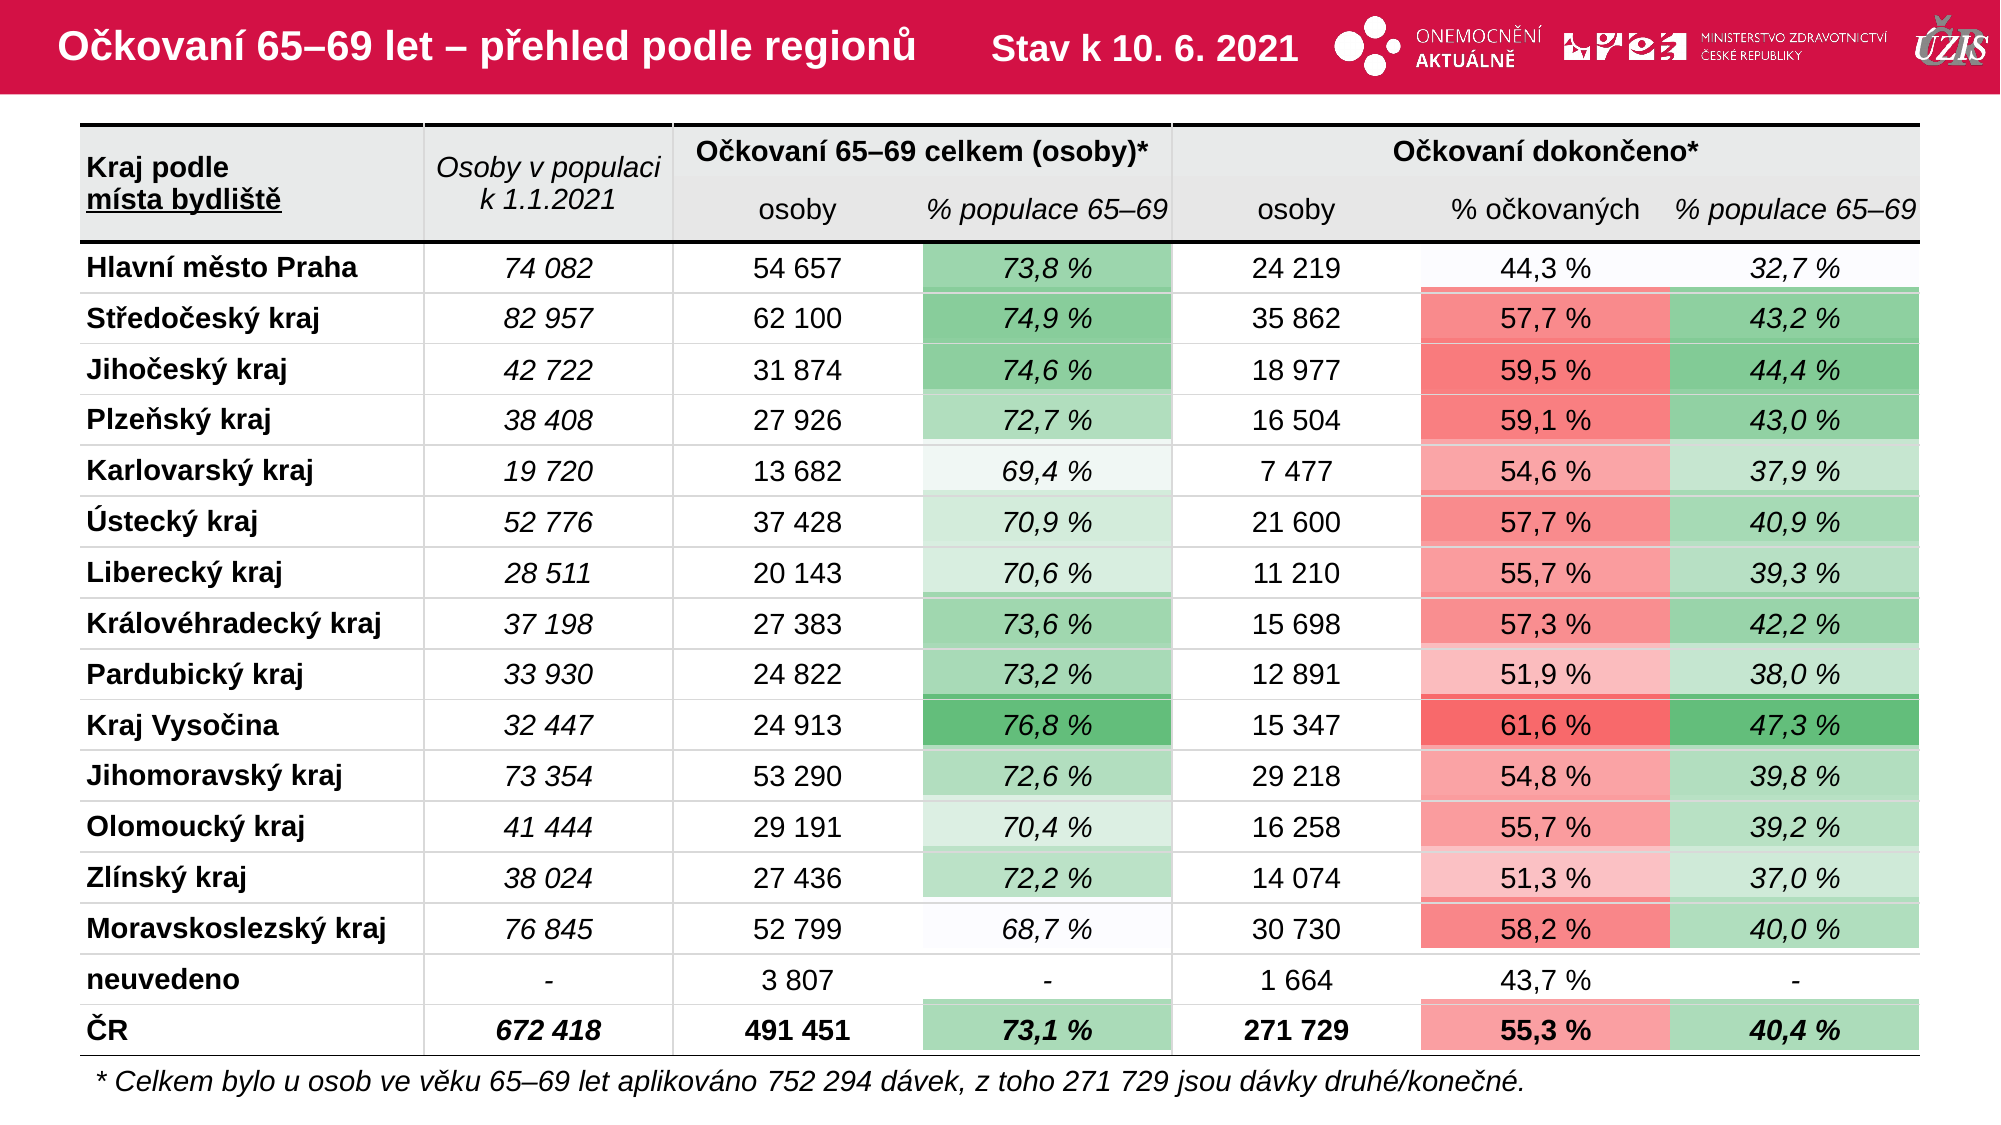

# Očkovaní 65–69 let – přehled podle regionů
Stav k 10. 6. 2021
| Kraj podle místa bydliště | Osoby v populaci k 1.1.2021 | Očkovaní 65–69 celkem (osoby)\* |  | Očkovaní dokončeno\* |  |  |
| --- | --- | --- | --- | --- | --- | --- |
|  |  | osoby | % populace 65–69 | osoby | % očkovaných | % populace 65–69 |
| Hlavní město Praha | 74 082 | 54 657 | 73,8 % | 24 219 | 44,3 % | 32,7 % |
| Středočeský kraj | 82 957 | 62 100 | 74,9 % | 35 862 | 57,7 % | 43,2 % |
| Jihočeský kraj | 42 722 | 31 874 | 74,6 % | 18 977 | 59,5 % | 44,4 % |
| Plzeňský kraj | 38 408 | 27 926 | 72,7 % | 16 504 | 59,1 % | 43,0 % |
| Karlovarský kraj | 19 720 | 13 682 | 69,4 % | 7 477 | 54,6 % | 37,9 % |
| Ústecký kraj | 52 776 | 37 428 | 70,9 % | 21 600 | 57,7 % | 40,9 % |
| Liberecký kraj | 28 511 | 20 143 | 70,6 % | 11 210 | 55,7 % | 39,3 % |
| Královéhradecký kraj | 37 198 | 27 383 | 73,6 % | 15 698 | 57,3 % | 42,2 % |
| Pardubický kraj | 33 930 | 24 822 | 73,2 % | 12 891 | 51,9 % | 38,0 % |
| Kraj Vysočina | 32 447 | 24 913 | 76,8 % | 15 347 | 61,6 % | 47,3 % |
| Jihomoravský kraj | 73 354 | 53 290 | 72,6 % | 29 218 | 54,8 % | 39,8 % |
| Olomoucký kraj | 41 444 | 29 191 | 70,4 % | 16 258 | 55,7 % | 39,2 % |
| Zlínský kraj | 38 024 | 27 436 | 72,2 % | 14 074 | 51,3 % | 37,0 % |
| Moravskoslezský kraj | 76 845 | 52 799 | 68,7 % | 30 730 | 58,2 % | 40,0 % |
| neuvedeno | - | 3 807 | - | 1 664 | 43,7 % | - |
| ČR | 672 418 | 491 451 | 73,1 % | 271 729 | 55,3 % | 40,4 % |
|  |  |  |  |  |  |
| --- | --- | --- | --- | --- | --- |
|  |  |  |  |  |  |
|  |  |  |  |  |  |
|  |  |  |  |  |  |
|  |  |  |  |  |  |
|  |  |  |  |  |  |
|  |  |  |  |  |  |
|  |  |  |  |  |  |
|  |  |  |  |  |  |
|  |  |  |  |  |  |
|  |  |  |  |  |  |
|  |  |  |  |  |  |
|  |  |  |  |  |  |
|  |  |  |  |  |  |
|  |  |  |  |  |  |
|  |  |  |  |  |  |
* Celkem bylo u osob ve věku 65–69 let aplikováno 752 294 dávek, z toho 271 729 jsou dávky druhé/konečné.